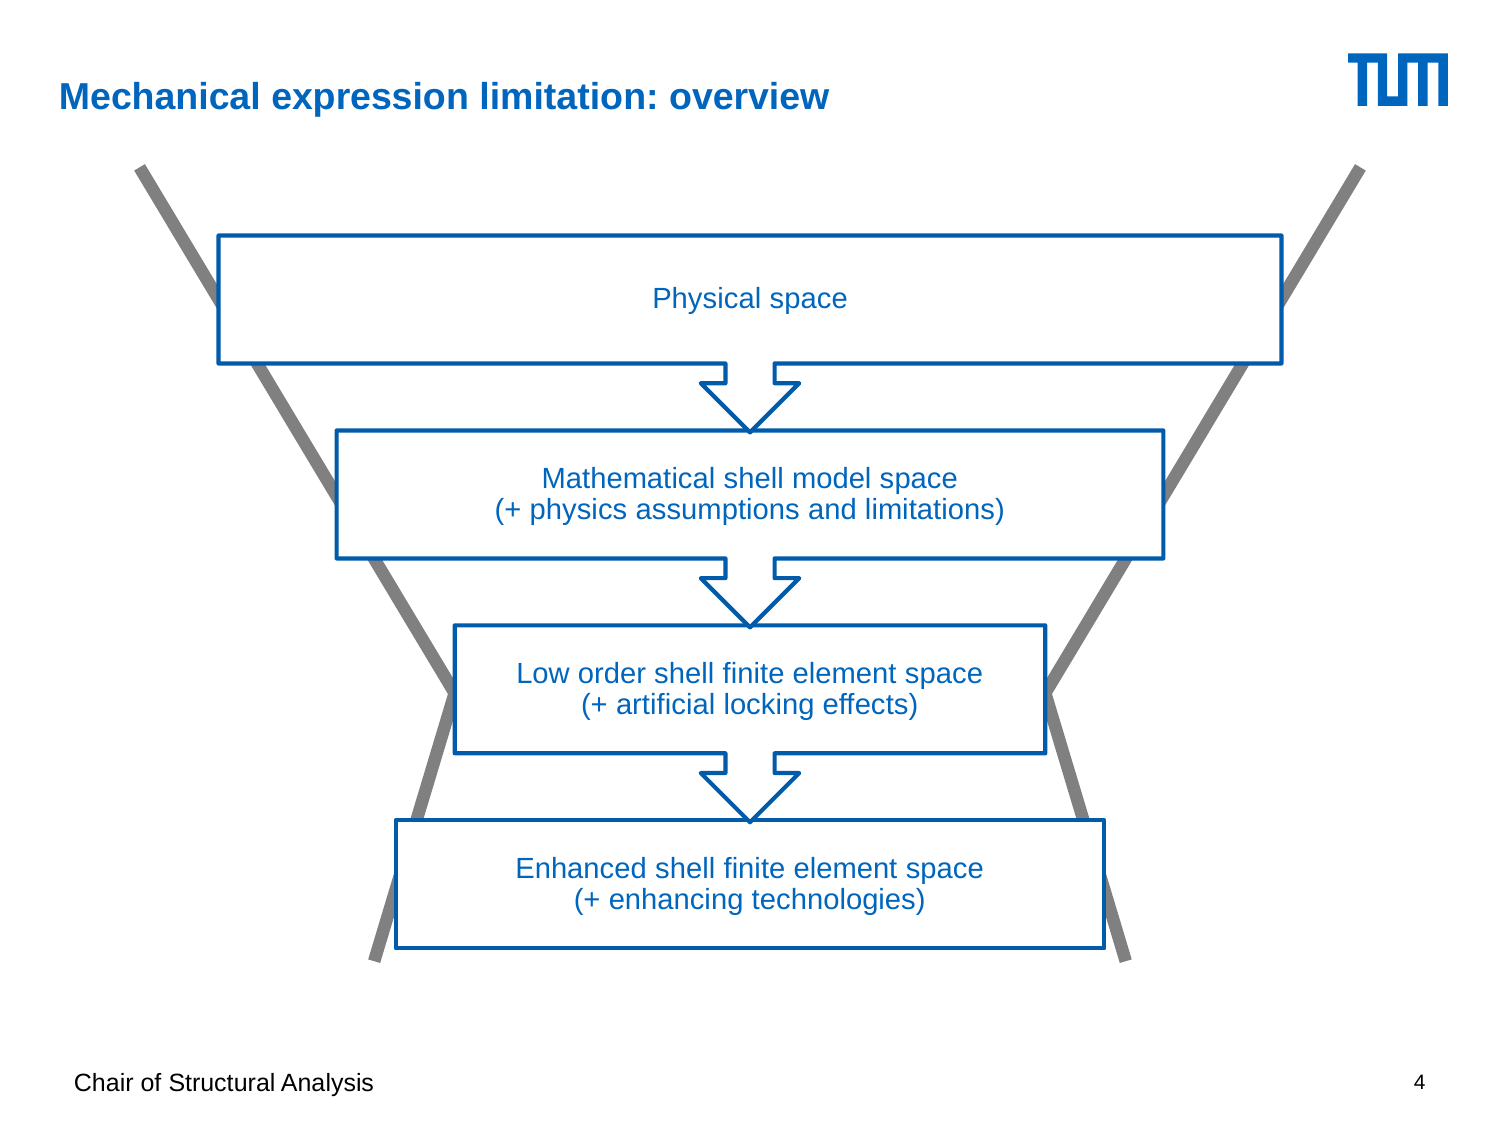

# Mechanical expression limitation: overview

Enhanced shell finite element space
(+ enhancing technologies)
Low order shell finite element space
(+ artificial locking effects)
Mathematical shell model space
(+ physics assumptions and limitations)
Physical space
Chair of Structural Analysis
4